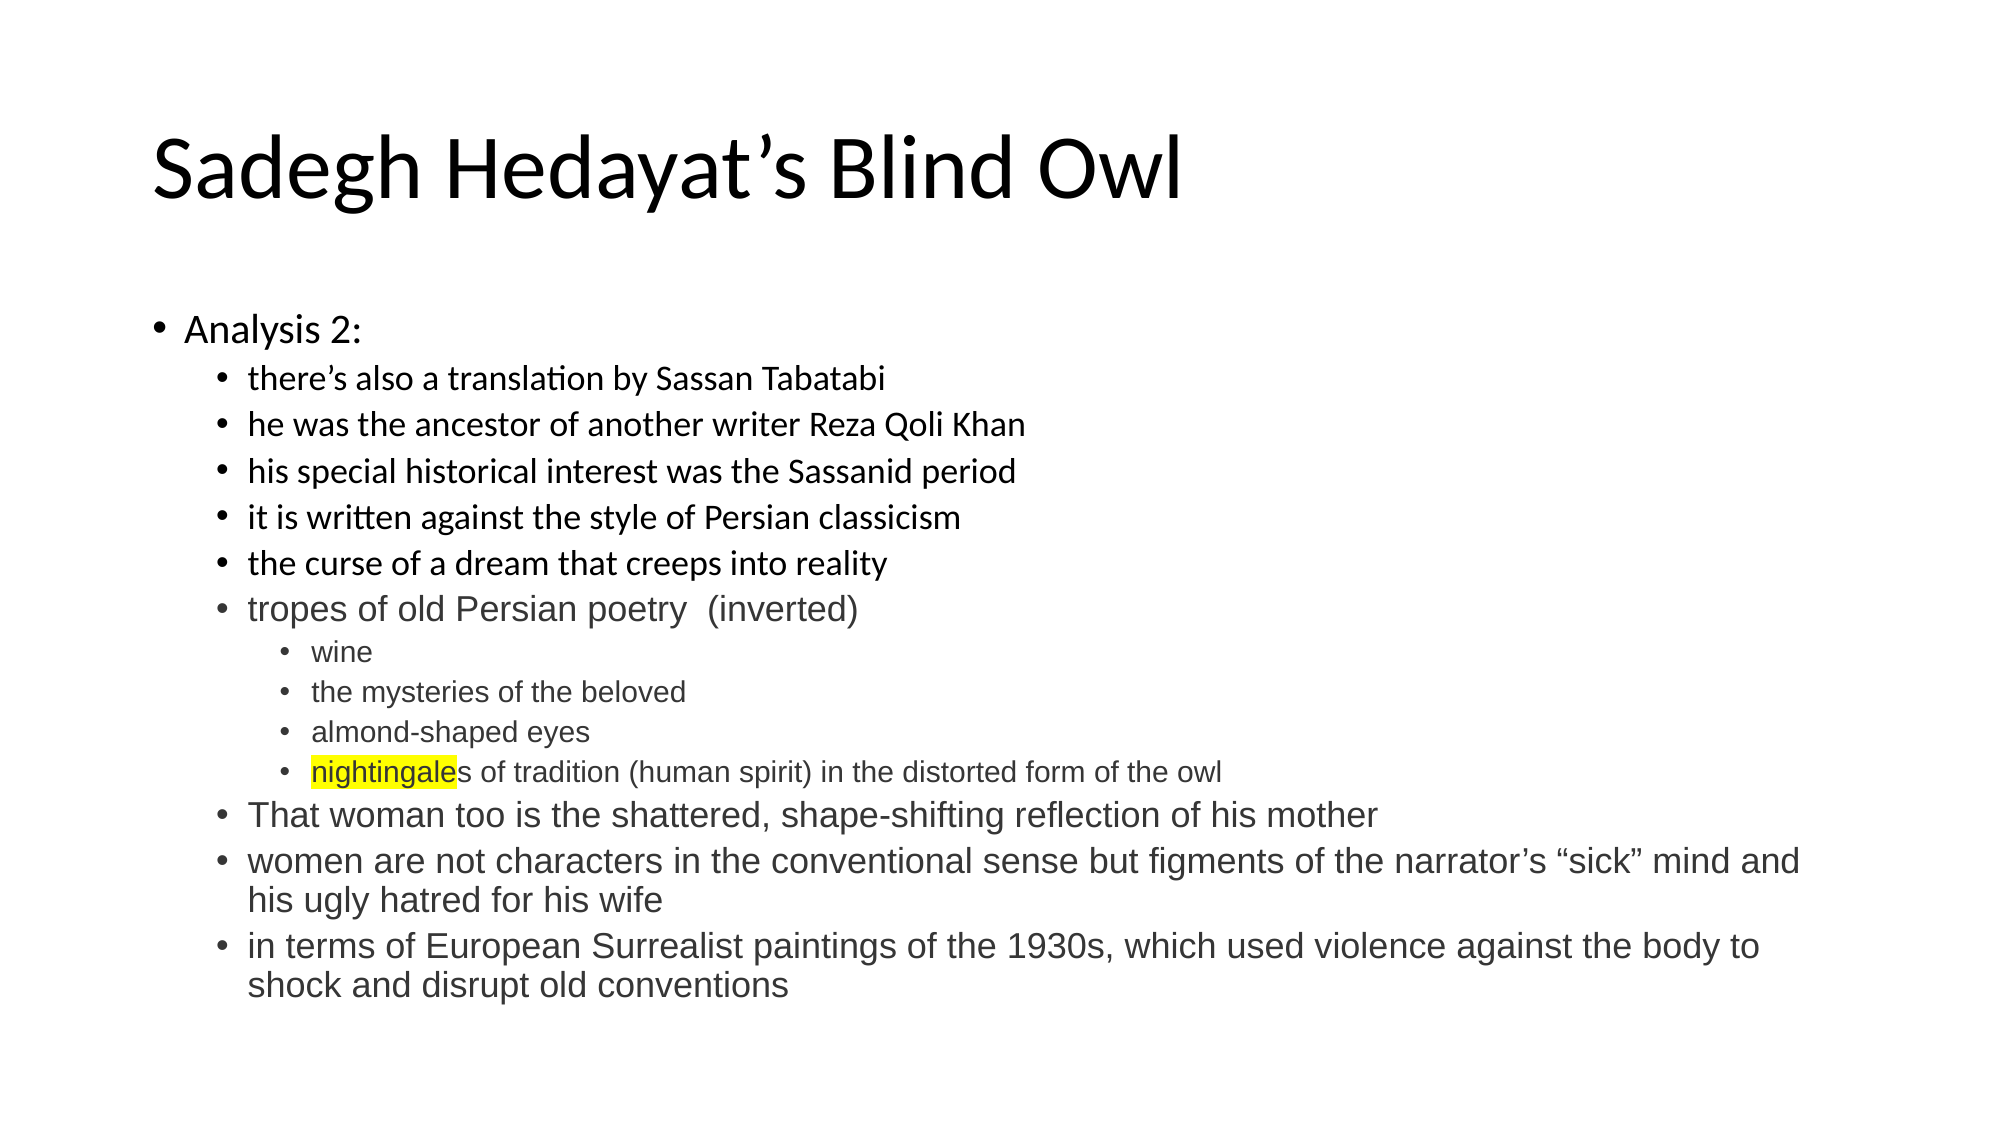

# Sadegh Hedayat’s Blind Owl
Analysis 2:
there’s also a translation by Sassan Tabatabi
he was the ancestor of another writer Reza Qoli Khan
his special historical interest was the Sassanid period
it is written against the style of Persian classicism
the curse of a dream that creeps into reality
tropes of old Persian poetry  (inverted)
wine
the mysteries of the beloved
almond-shaped eyes
nightingales of tradition (human spirit) in the distorted form of the owl
That woman too is the shattered, shape-shifting reflection of his mother
women are not characters in the conventional sense but figments of the narrator’s “sick” mind and his ugly hatred for his wife
in terms of European Surrealist paintings of the 1930s, which used violence against the body to shock and disrupt old conventions